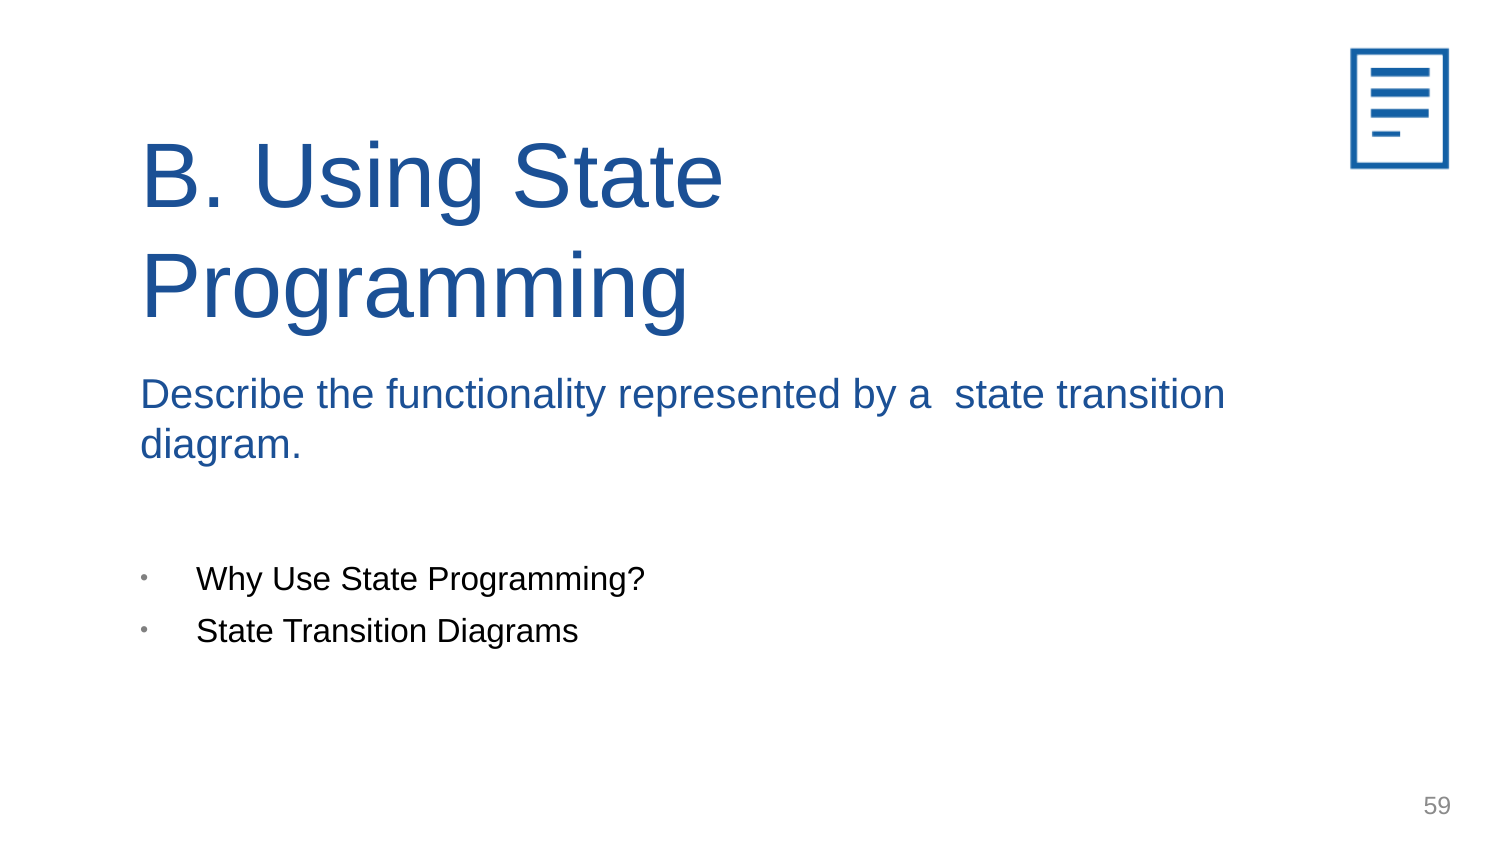

B. Using State Programming
Describe the functionality represented by a  state transition diagram.
Why Use State Programming?
State Transition Diagrams

59